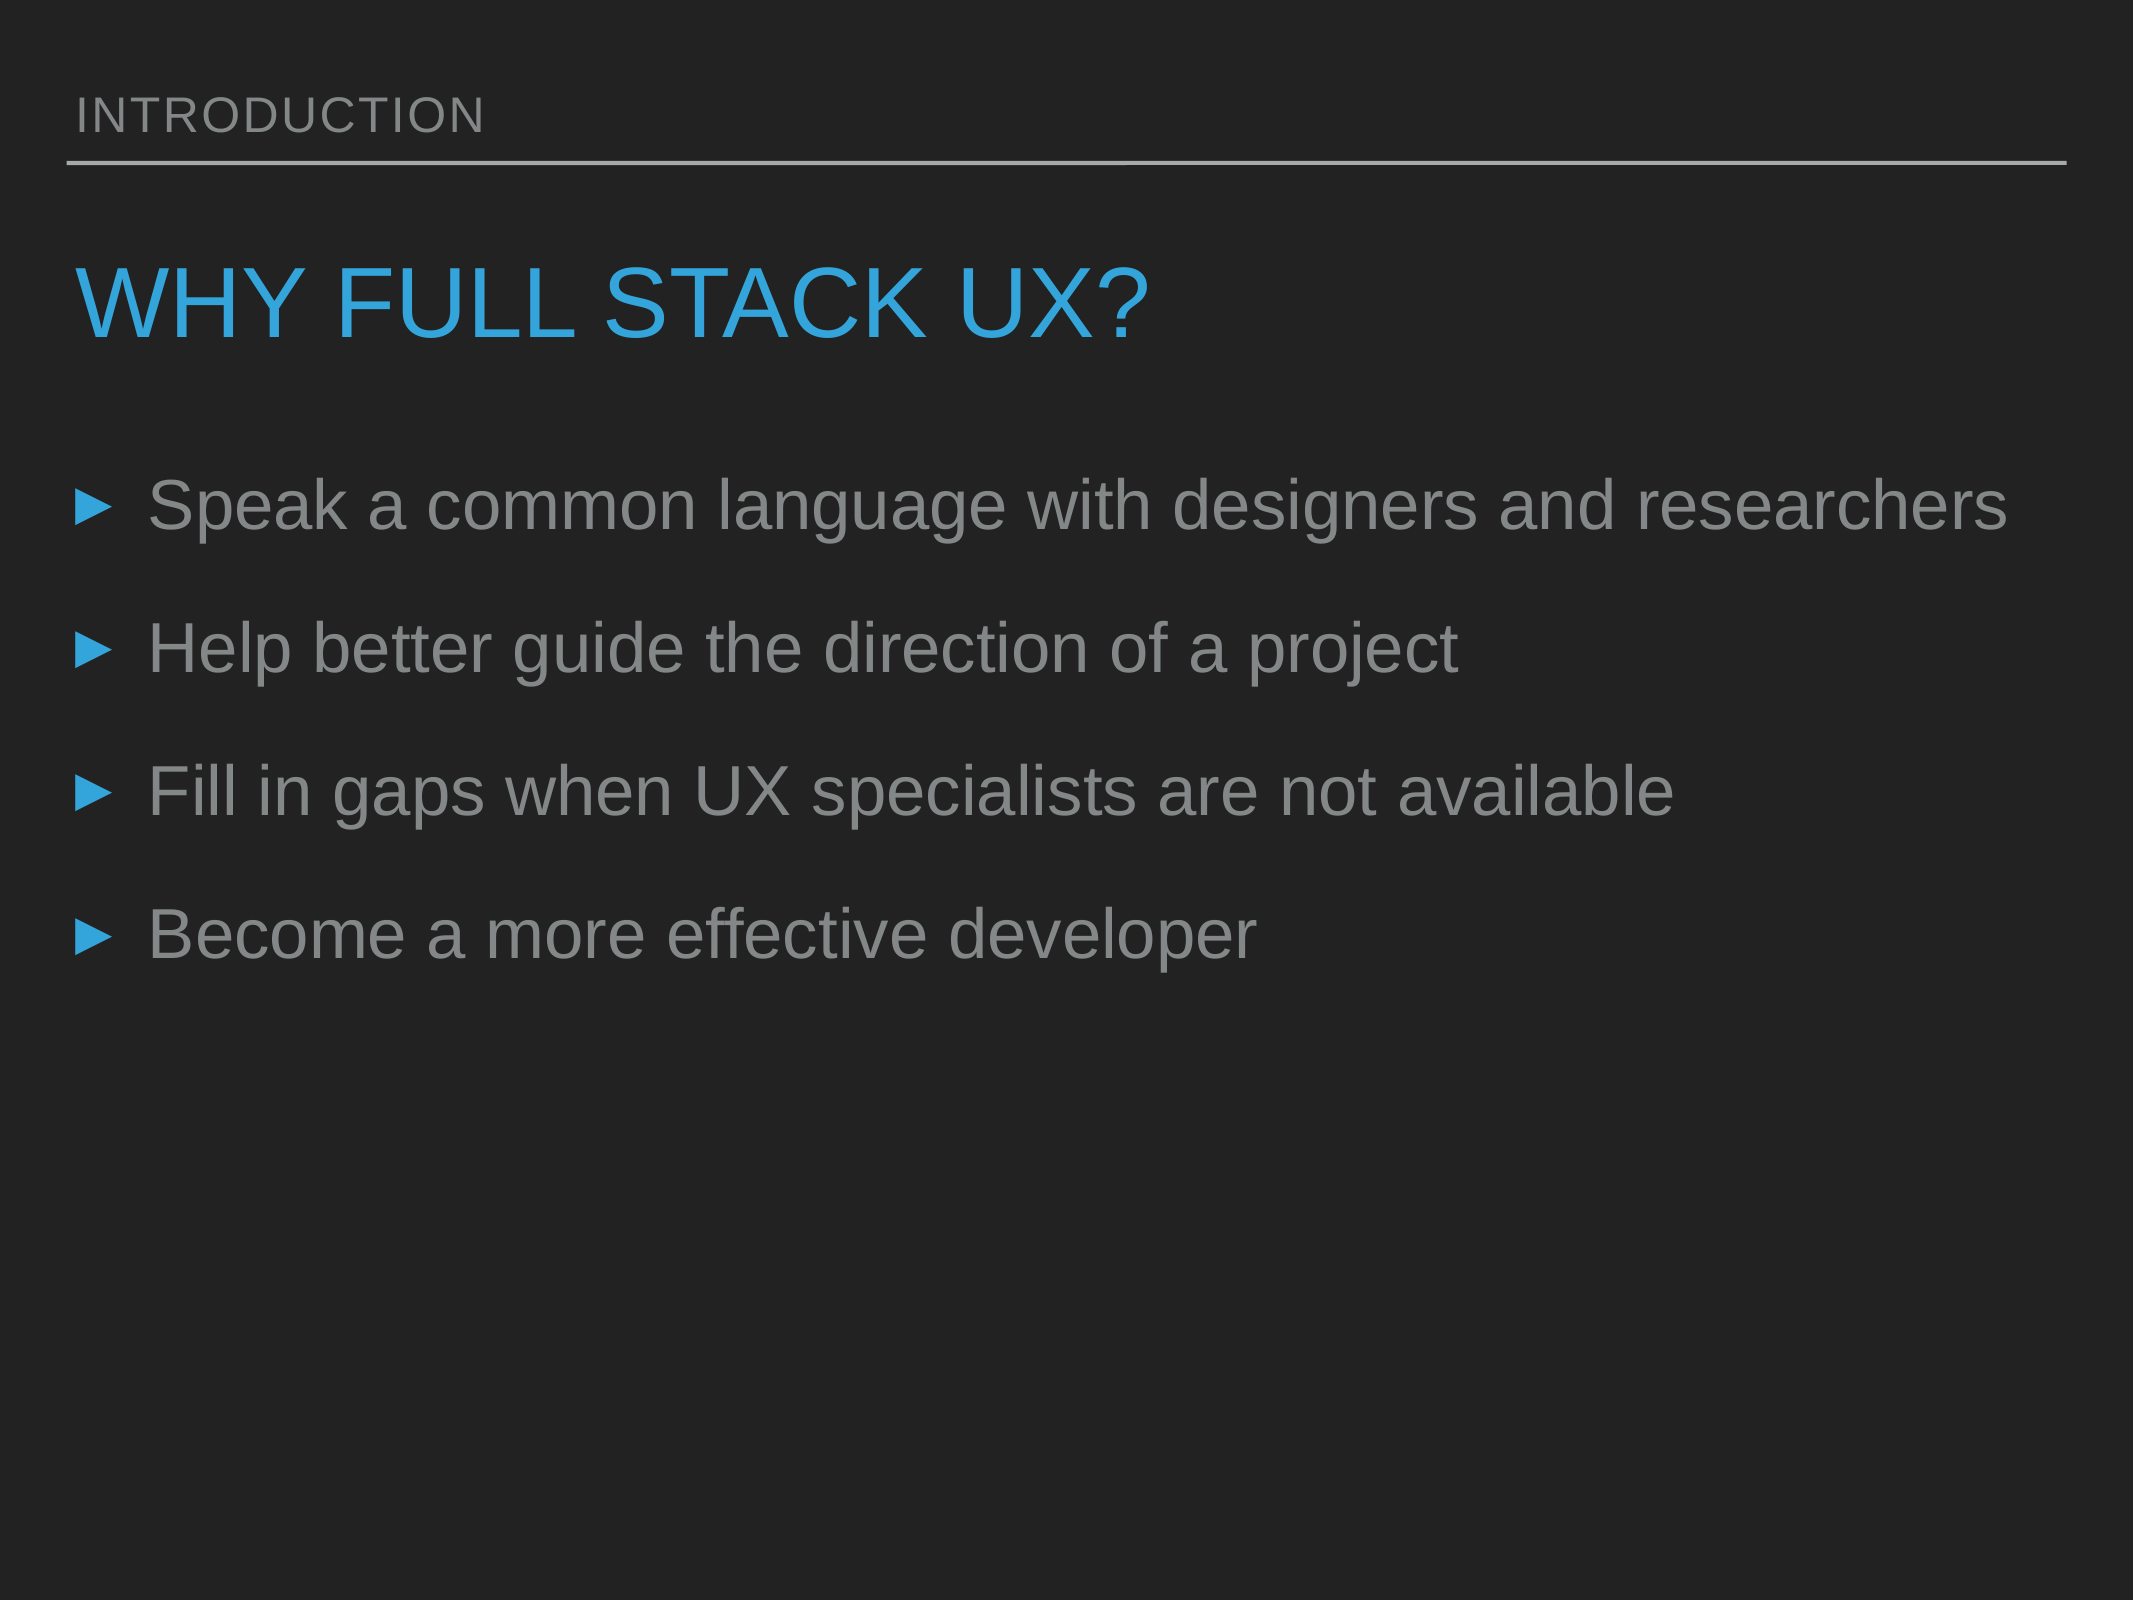

Introduction
# Why full stack UX?
Speak a common language with designers and researchers
Help better guide the direction of a project
Fill in gaps when UX specialists are not available
Become a more effective developer